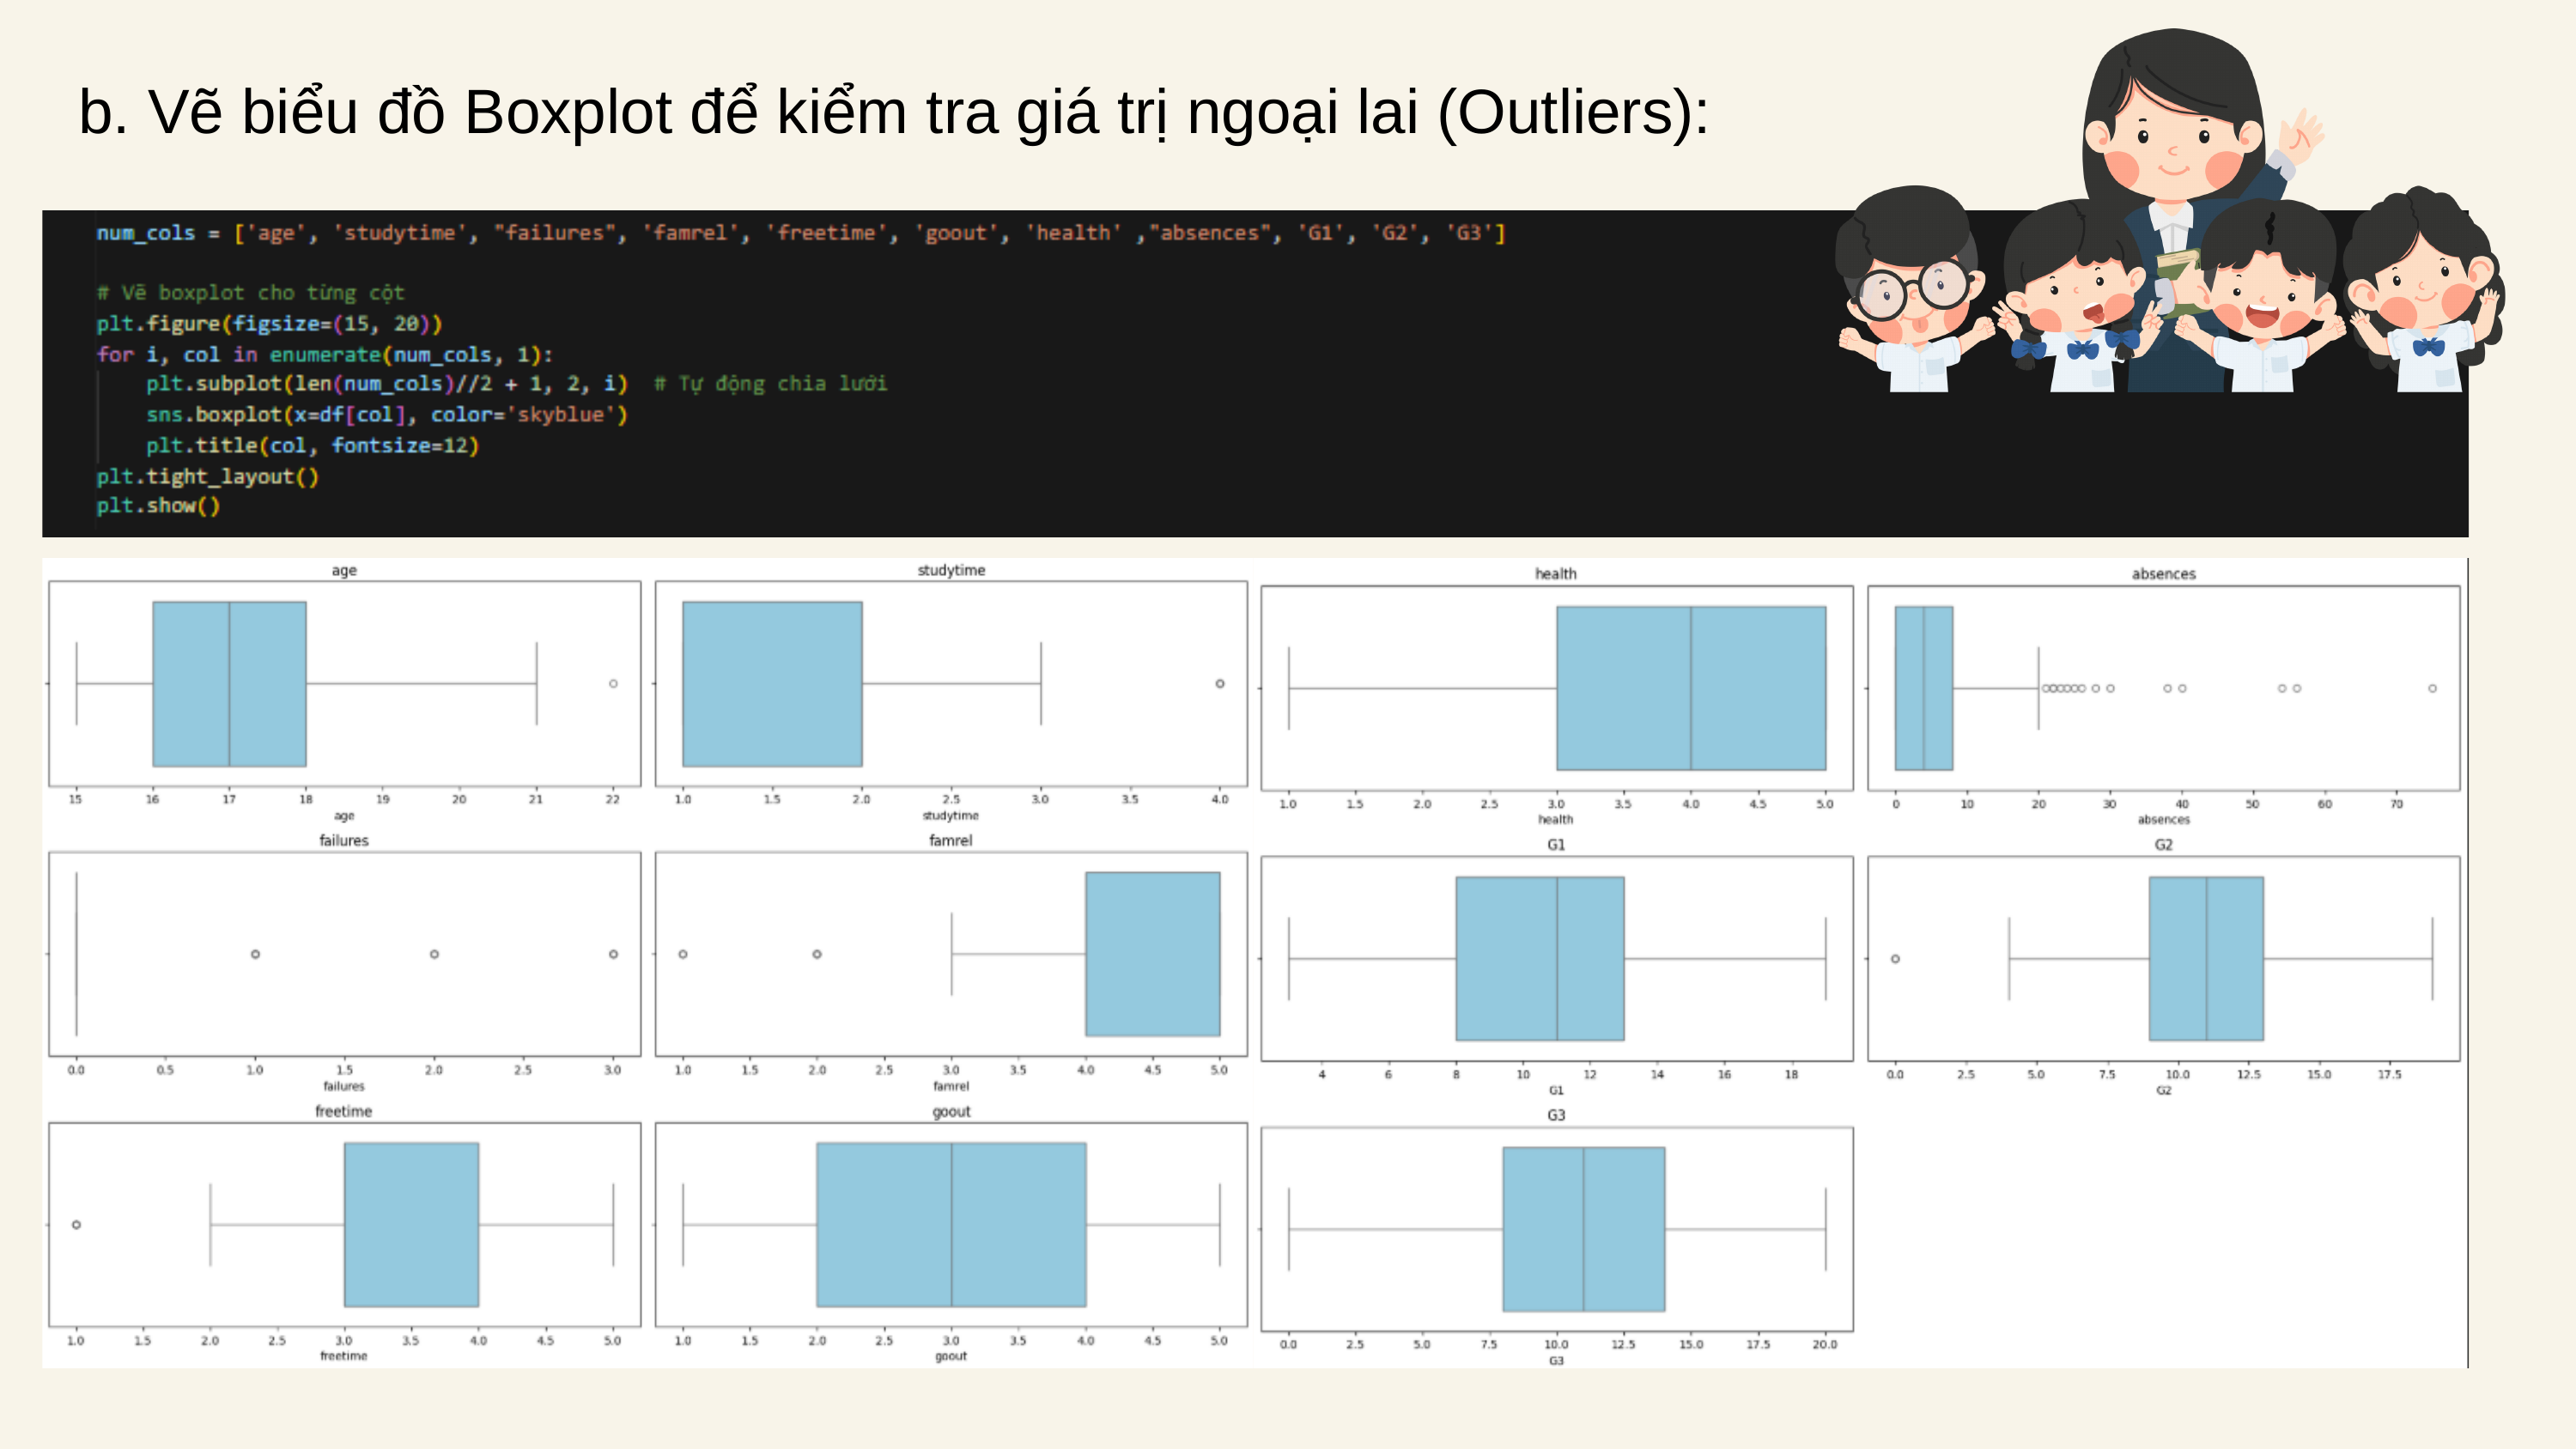

b. Vẽ biểu đồ Boxplot để kiểm tra giá trị ngoại lai (Outliers):